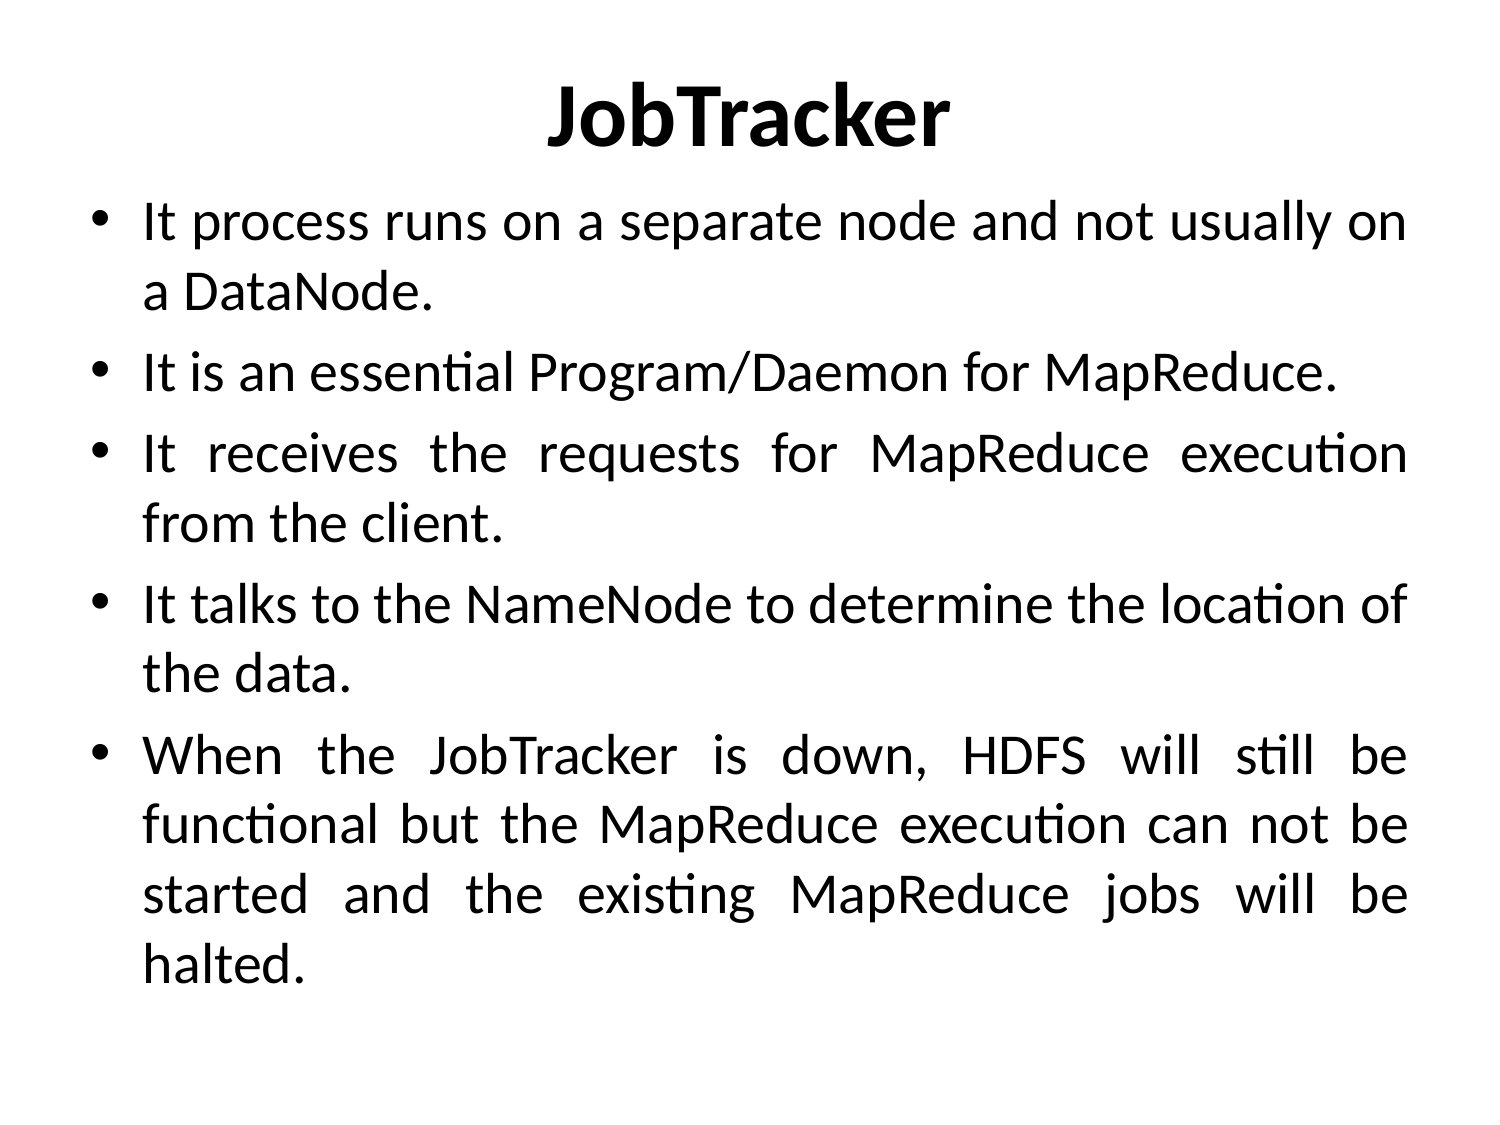

# JobTracker
It process runs on a separate node and not usually on a DataNode.
It is an essential Program/Daemon for MapReduce.
It receives the requests for MapReduce execution from the client.
It talks to the NameNode to determine the location of the data.
When the JobTracker is down, HDFS will still be functional but the MapReduce execution can not be started and the existing MapReduce jobs will be halted.